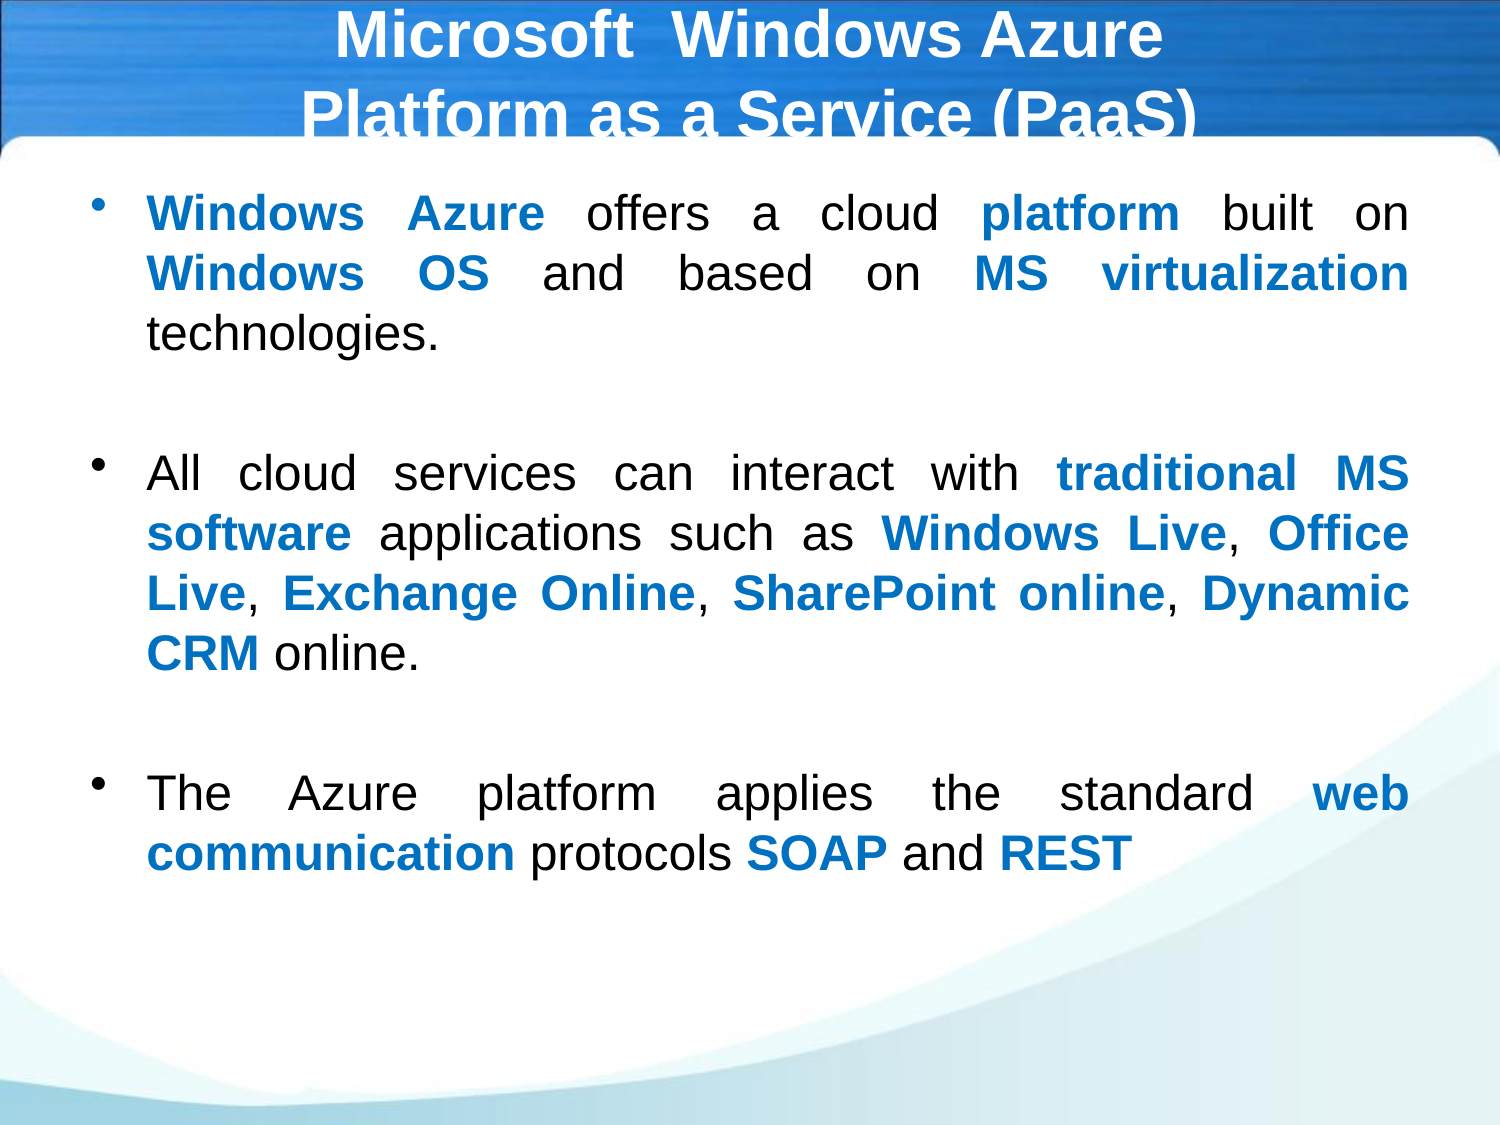

# Microsoft  Windows Azure Platform as a Service (PaaS)
Windows Azure offers a cloud platform built on Windows OS and based on MS virtualization technologies.

All cloud services can interact with traditional MS software applications such as Windows Live, Office Live, Exchange Online, SharePoint online, Dynamic CRM online.

The Azure platform applies the standard web communication protocols SOAP and REST